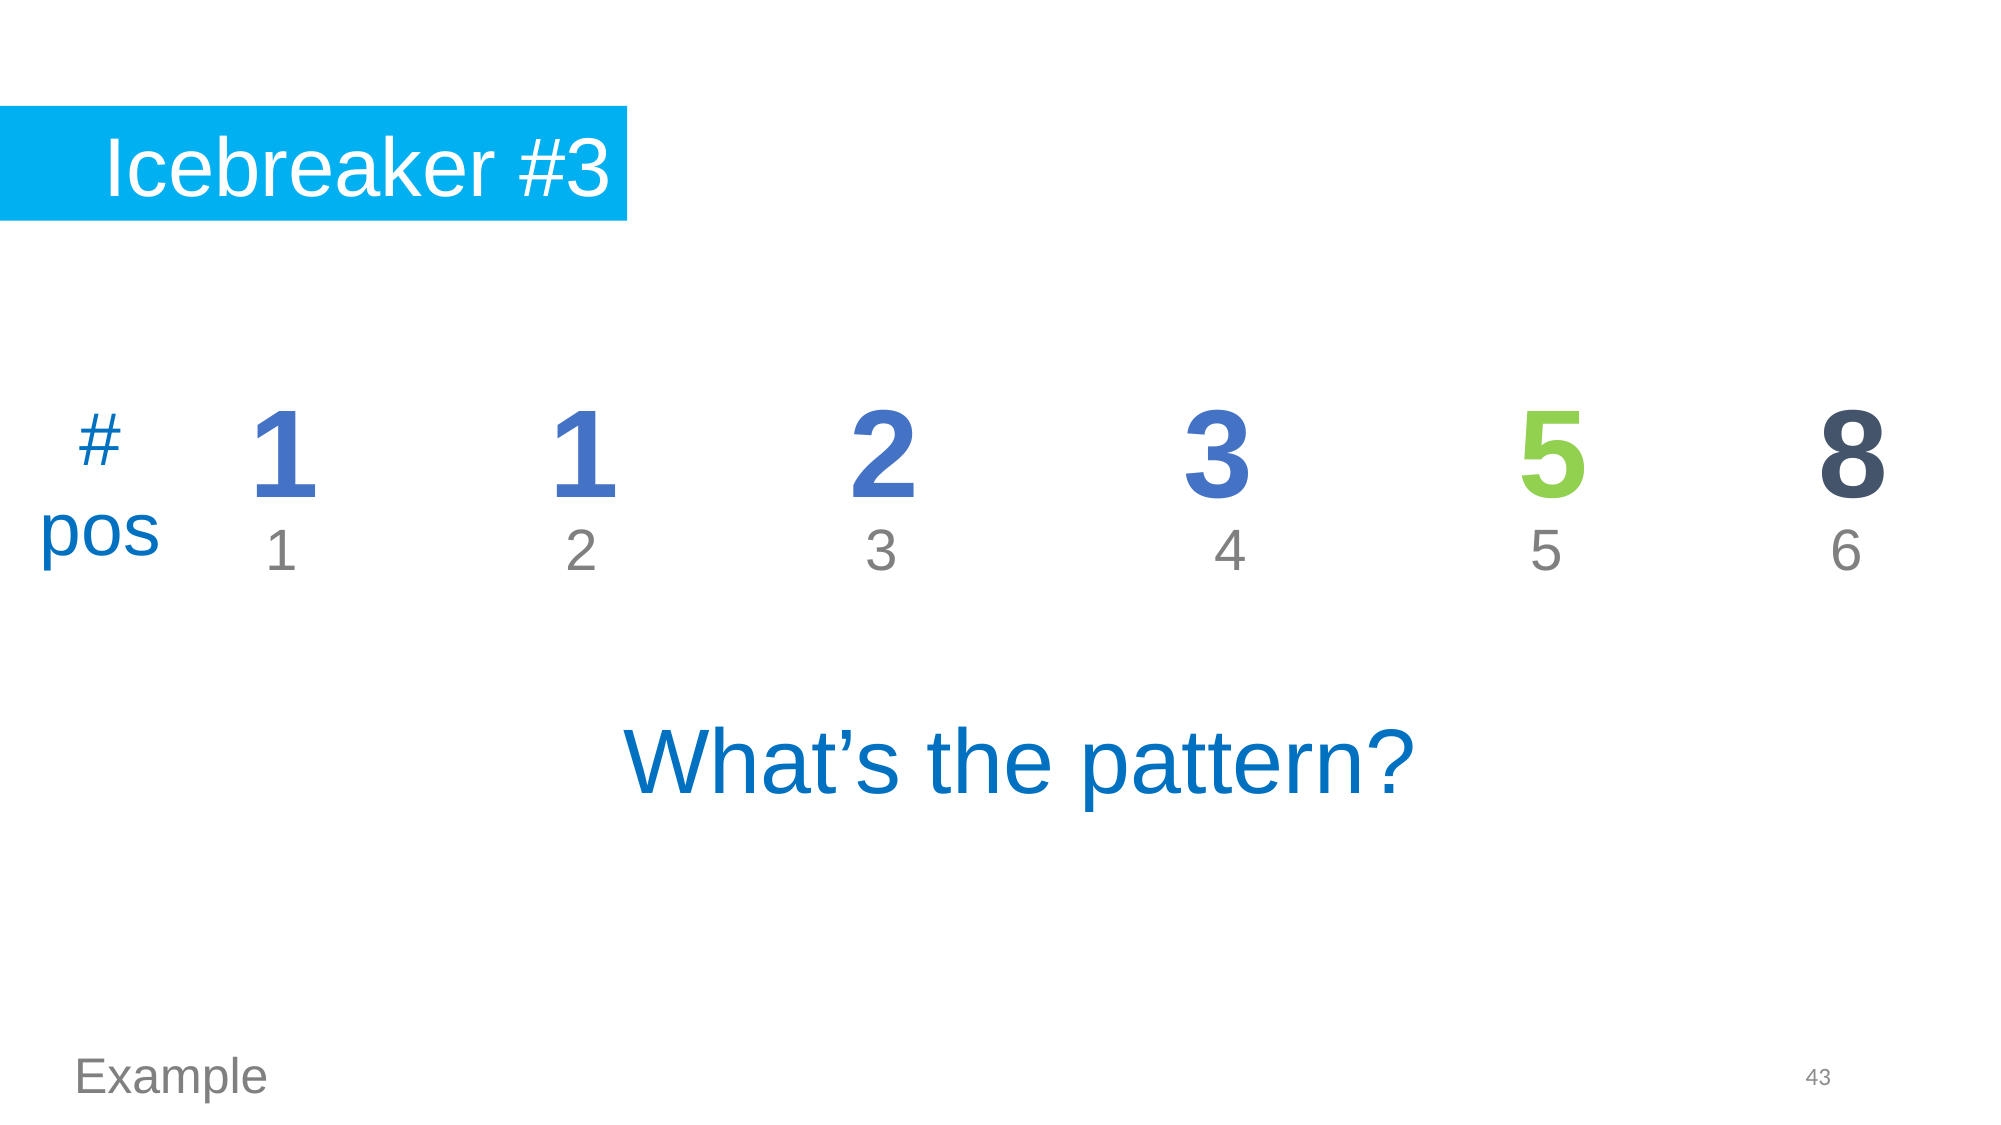

Icebreaker #3
1		1		2		 3		  5		  8
 1		 2		 3		    4		     5		     6
#
pos
What’s the pattern?
Example
43